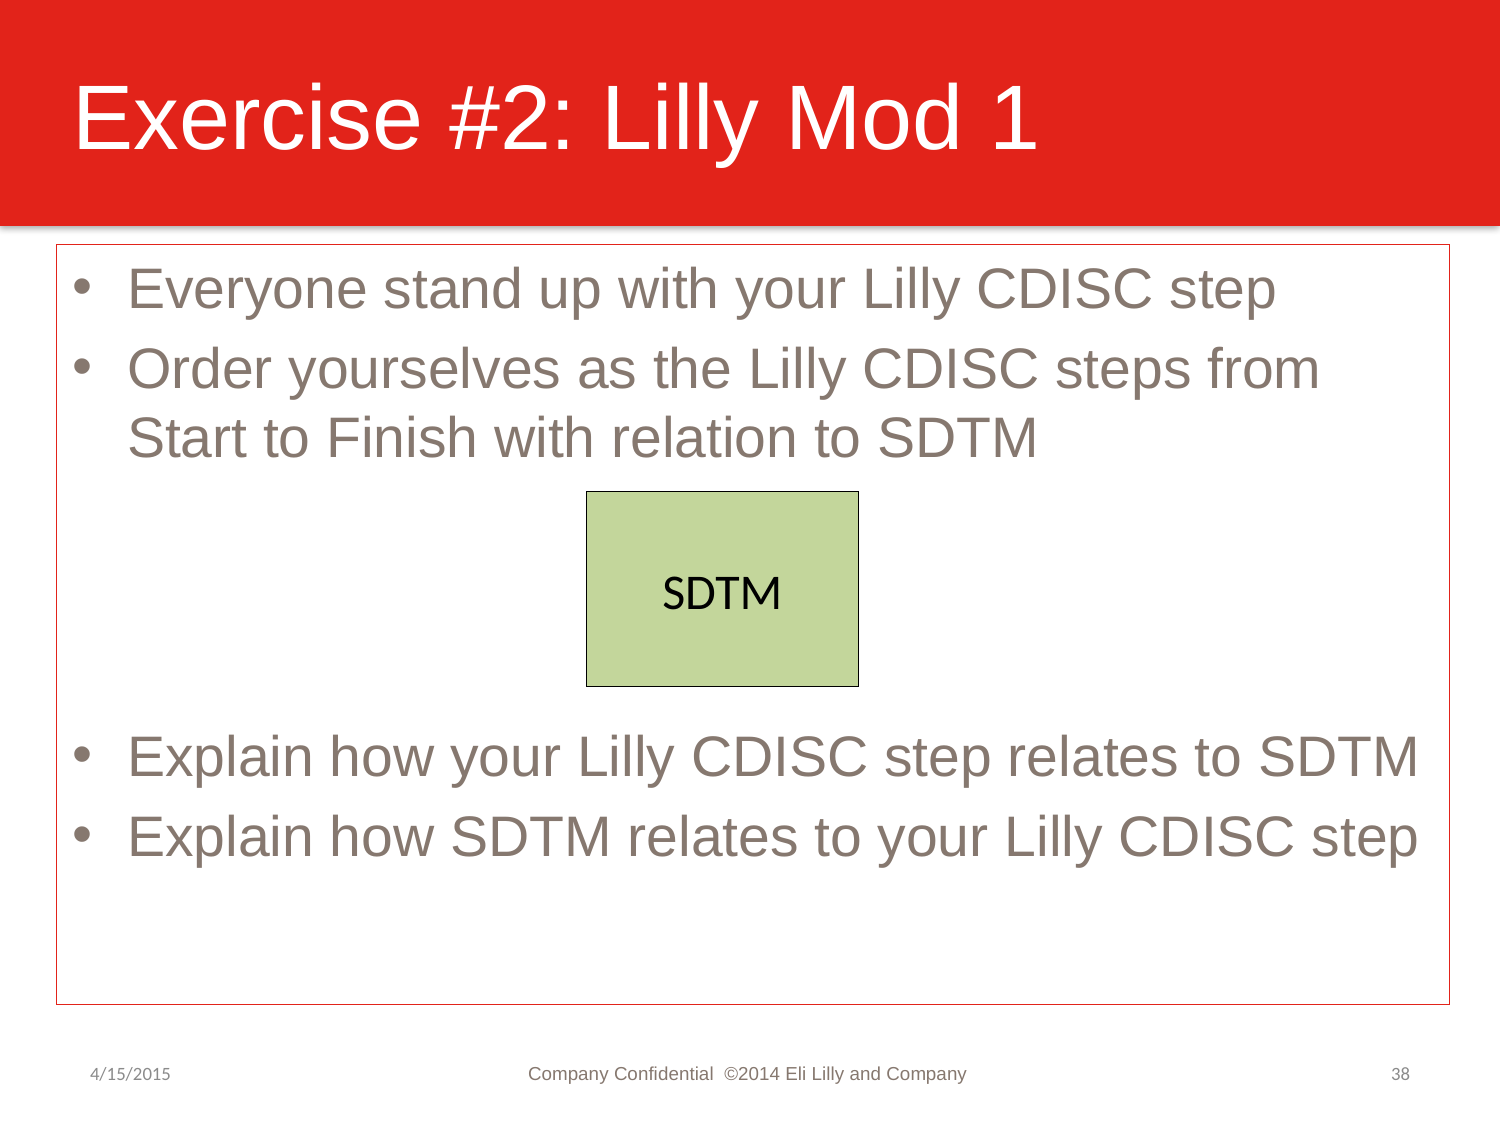

# Exercise #2: Lilly Mod 1
Everyone stand up with your Lilly CDISC step
Order yourselves as the Lilly CDISC steps from Start to Finish with relation to SDTM

Explain how your Lilly CDISC step relates to SDTM
Explain how SDTM relates to your Lilly CDISC step

SDTM

4/15/2015
Company Confidential  ©2014 Eli Lilly and Company
38